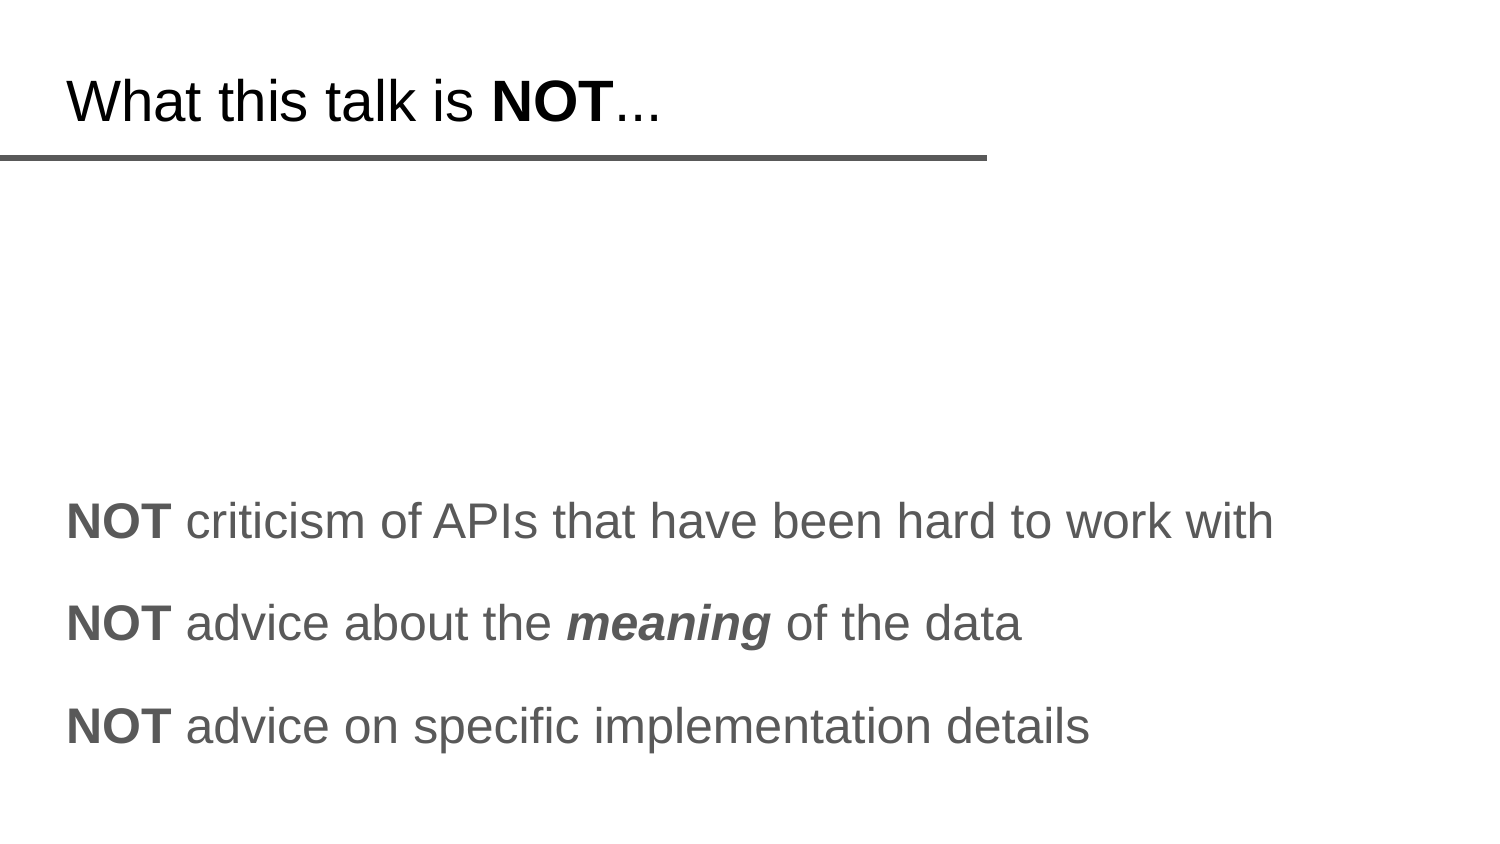

# What this talk is NOT...
NOT criticism of APIs that have been hard to work with
NOT advice about the meaning of the data
NOT advice on specific implementation details